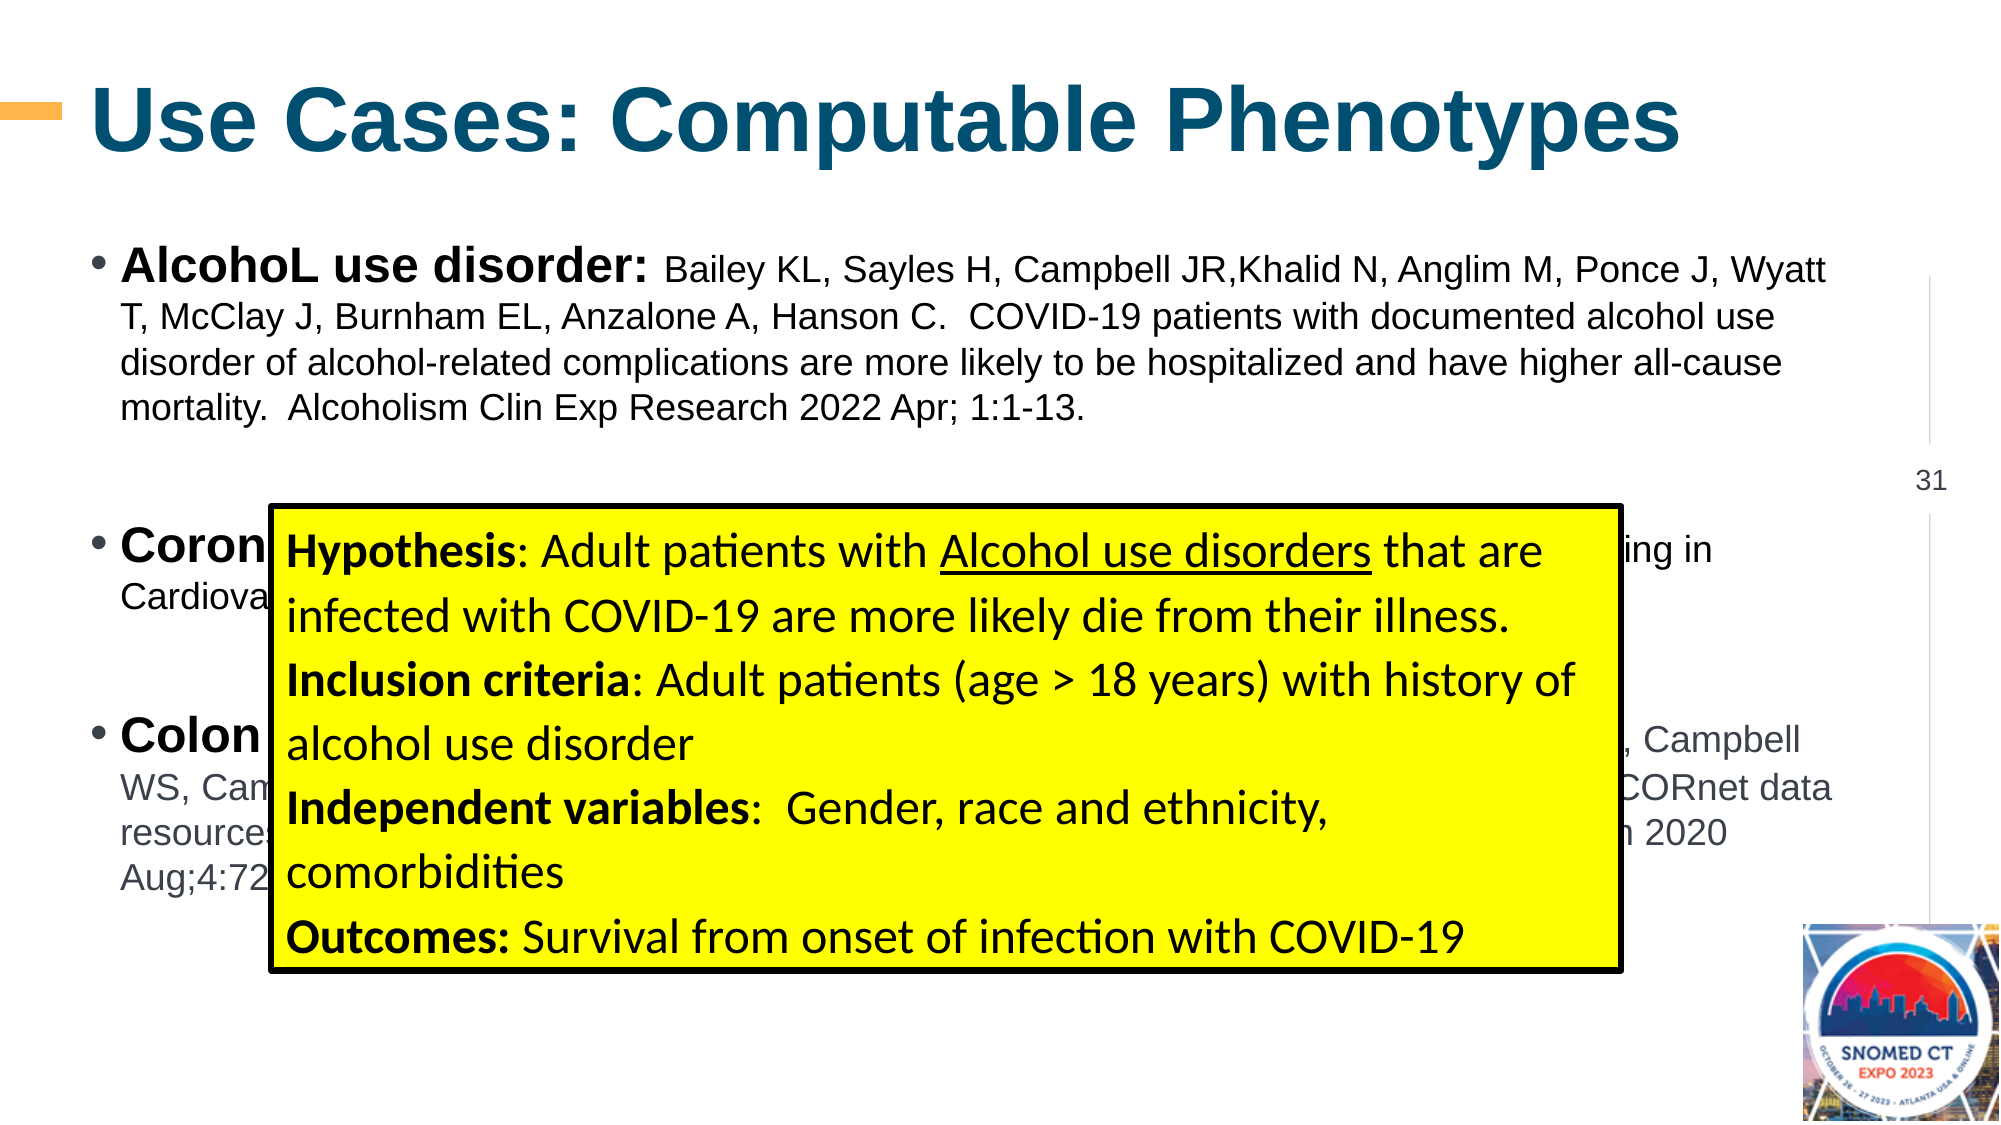

# Use Cases: Computable Phenotypes
AlcohoL use disorder: Bailey KL, Sayles H, Campbell JR,Khalid N, Anglim M, Ponce J, Wyatt T, McClay J, Burnham EL, Anzalone A, Hanson C.  COVID-19 patients with documented alcohol use disorder of alcohol-related complications are more likely to be hospitalized and have higher all-cause mortality.  Alcoholism Clin Exp Research 2022 Apr; 1:1-13.

Coronary disease: Schuyler-Jones et all. Comparative Effectiveness of Aspirin Dosing in Cardiovascular Disease. NEJM; May 15, 2021. DOI: 10.1056/NEJMoa2102137

Colon cancer: Carnahan RM, Waitman LR, Charlton ME, Schroeder MC, Bossler AD, Campbell WS, Campbell JR, McDowell BD, Smith NC, Gryzlak BM, Chrischilles EA. Exploration of PCORnet data resources for assessing use of molecular-guided cancer treatment. JCO Clin Cancer Inform 2020 Aug;4:724-735.

Hypothesis: Adult patients with Alcohol use disorders that are infected with COVID-19 are more likely die from their illness.
Inclusion criteria: Adult patients (age > 18 years) with history of alcohol use disorder
Independent variables:  Gender, race and ethnicity, comorbidities
Outcomes: Survival from onset of infection with COVID-19